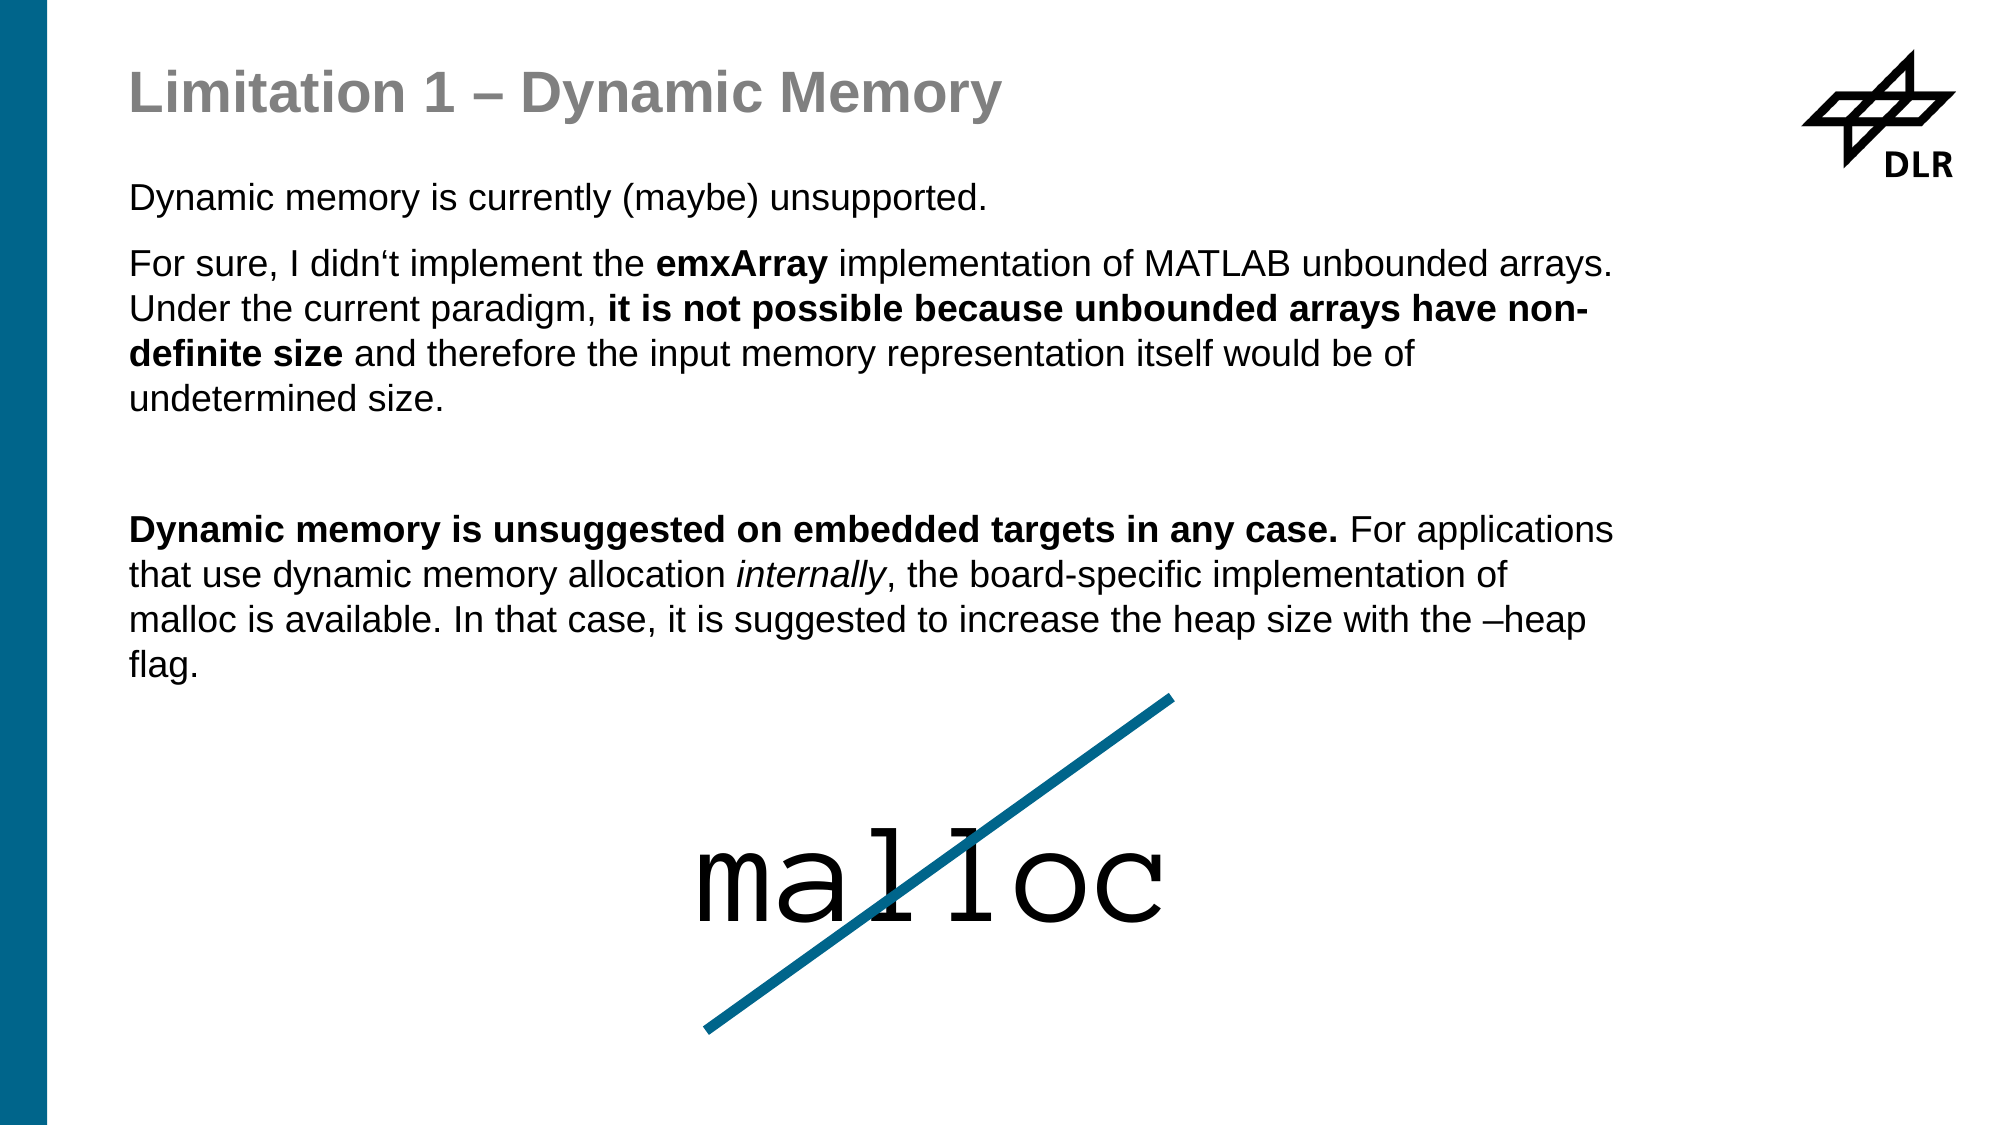

# Limitation 1 – Dynamic Memory
Dynamic memory is currently (maybe) unsupported.
For sure, I didn‘t implement the emxArray implementation of MATLAB unbounded arrays. Under the current paradigm, it is not possible because unbounded arrays have non-definite size and therefore the input memory representation itself would be of undetermined size.

Dynamic memory is unsuggested on embedded targets in any case. For applications that use dynamic memory allocation internally, the board-specific implementation of malloc is available. In that case, it is suggested to increase the heap size with the –heap flag.
malloc